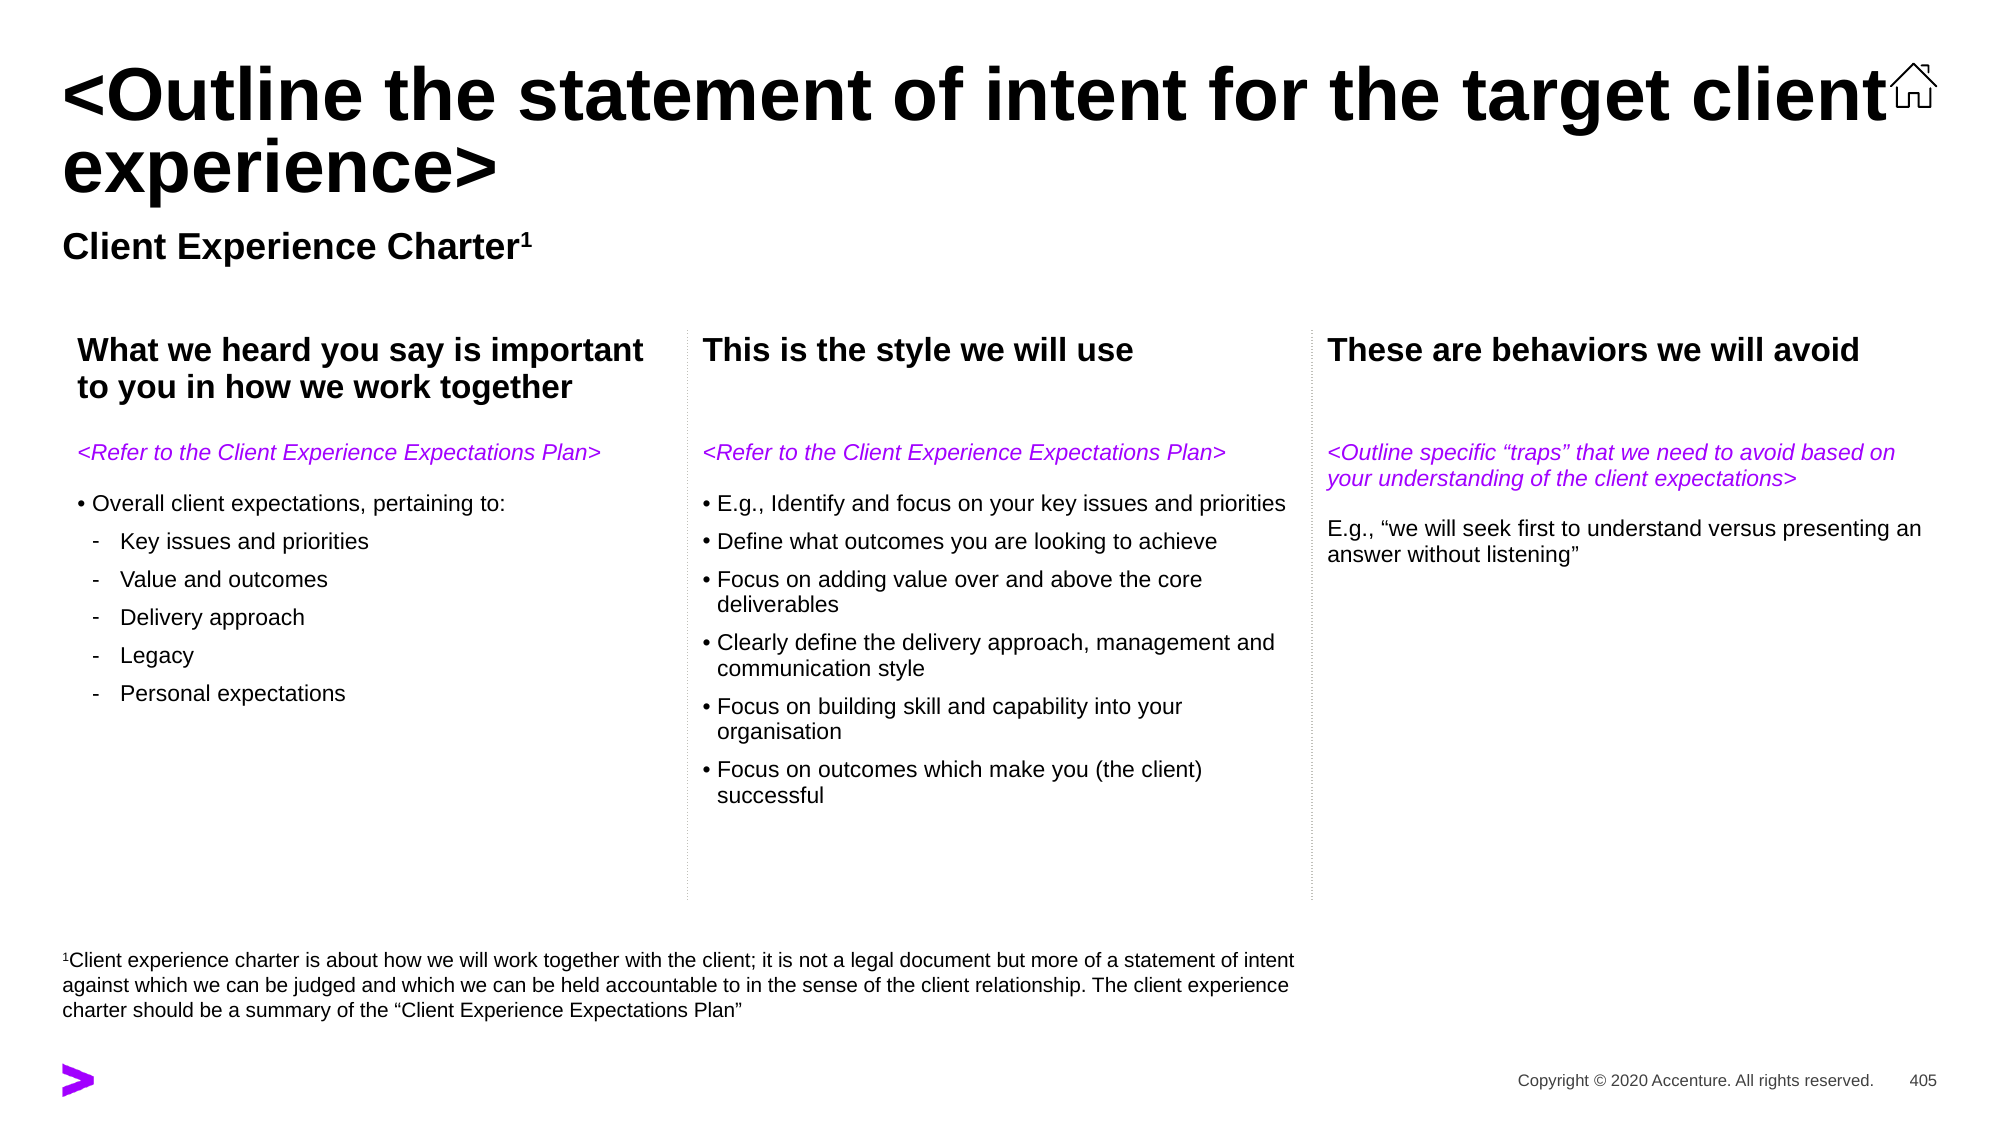

# <Outline the statement of intent for the target client experience>

Client Experience Charter1
| What we heard you say is important to you in how we work together | This is the style we will use | These are behaviors we will avoid |
| --- | --- | --- |
| <Refer to the Client Experience Expectations Plan> Overall client expectations, pertaining to: Key issues and priorities Value and outcomes Delivery approach Legacy Personal expectations | <Refer to the Client Experience Expectations Plan> E.g., Identify and focus on your key issues and priorities Define what outcomes you are looking to achieve Focus on adding value over and above the core deliverables Clearly define the delivery approach, management and communication style Focus on building skill and capability into your organisation Focus on outcomes which make you (the client) successful | <Outline specific “traps” that we need to avoid based on your understanding of the client expectations> E.g., “we will seek first to understand versus presenting an answer without listening” |
1Client experience charter is about how we will work together with the client; it is not a legal document but more of a statement of intent against which we can be judged and which we can be held accountable to in the sense of the client relationship. The client experience charter should be a summary of the “Client Experience Expectations Plan”